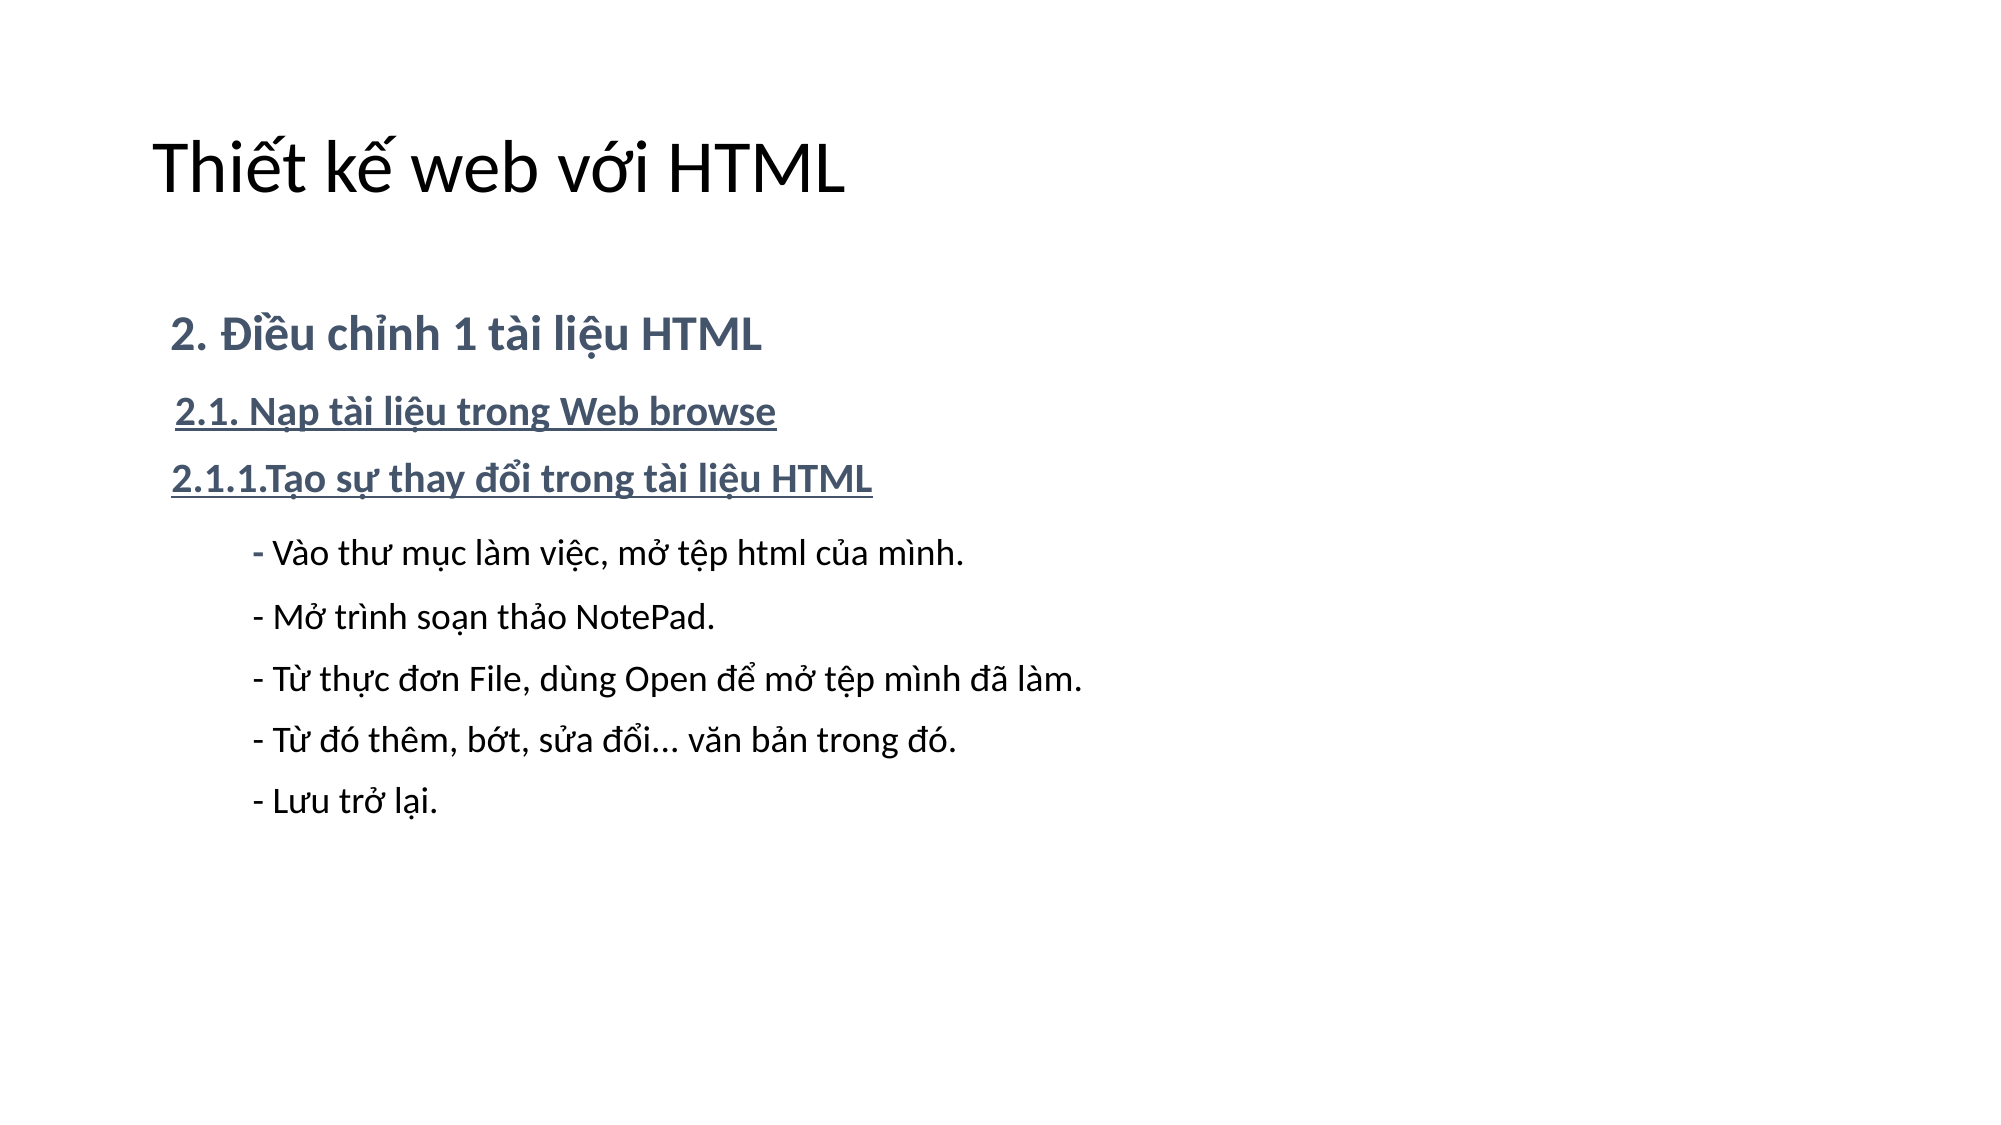

# Thiết kế web với HTML
2. Điều chỉnh 1 tài liệu HTML
  2.1. Nạp tài liệu trong Web browse
  2.1.1.Tạo sự thay đổi trong tài liệu HTML
	- Vào thư mục làm việc, mở tệp html của mình.
	- Mở trình soạn thảo NotePad.
	- Từ thực đơn File, dùng Open để mở tệp mình đã làm.
	- Từ đó thêm, bớt, sửa đổi... văn bản trong đó.
	- Lưu trở lại.